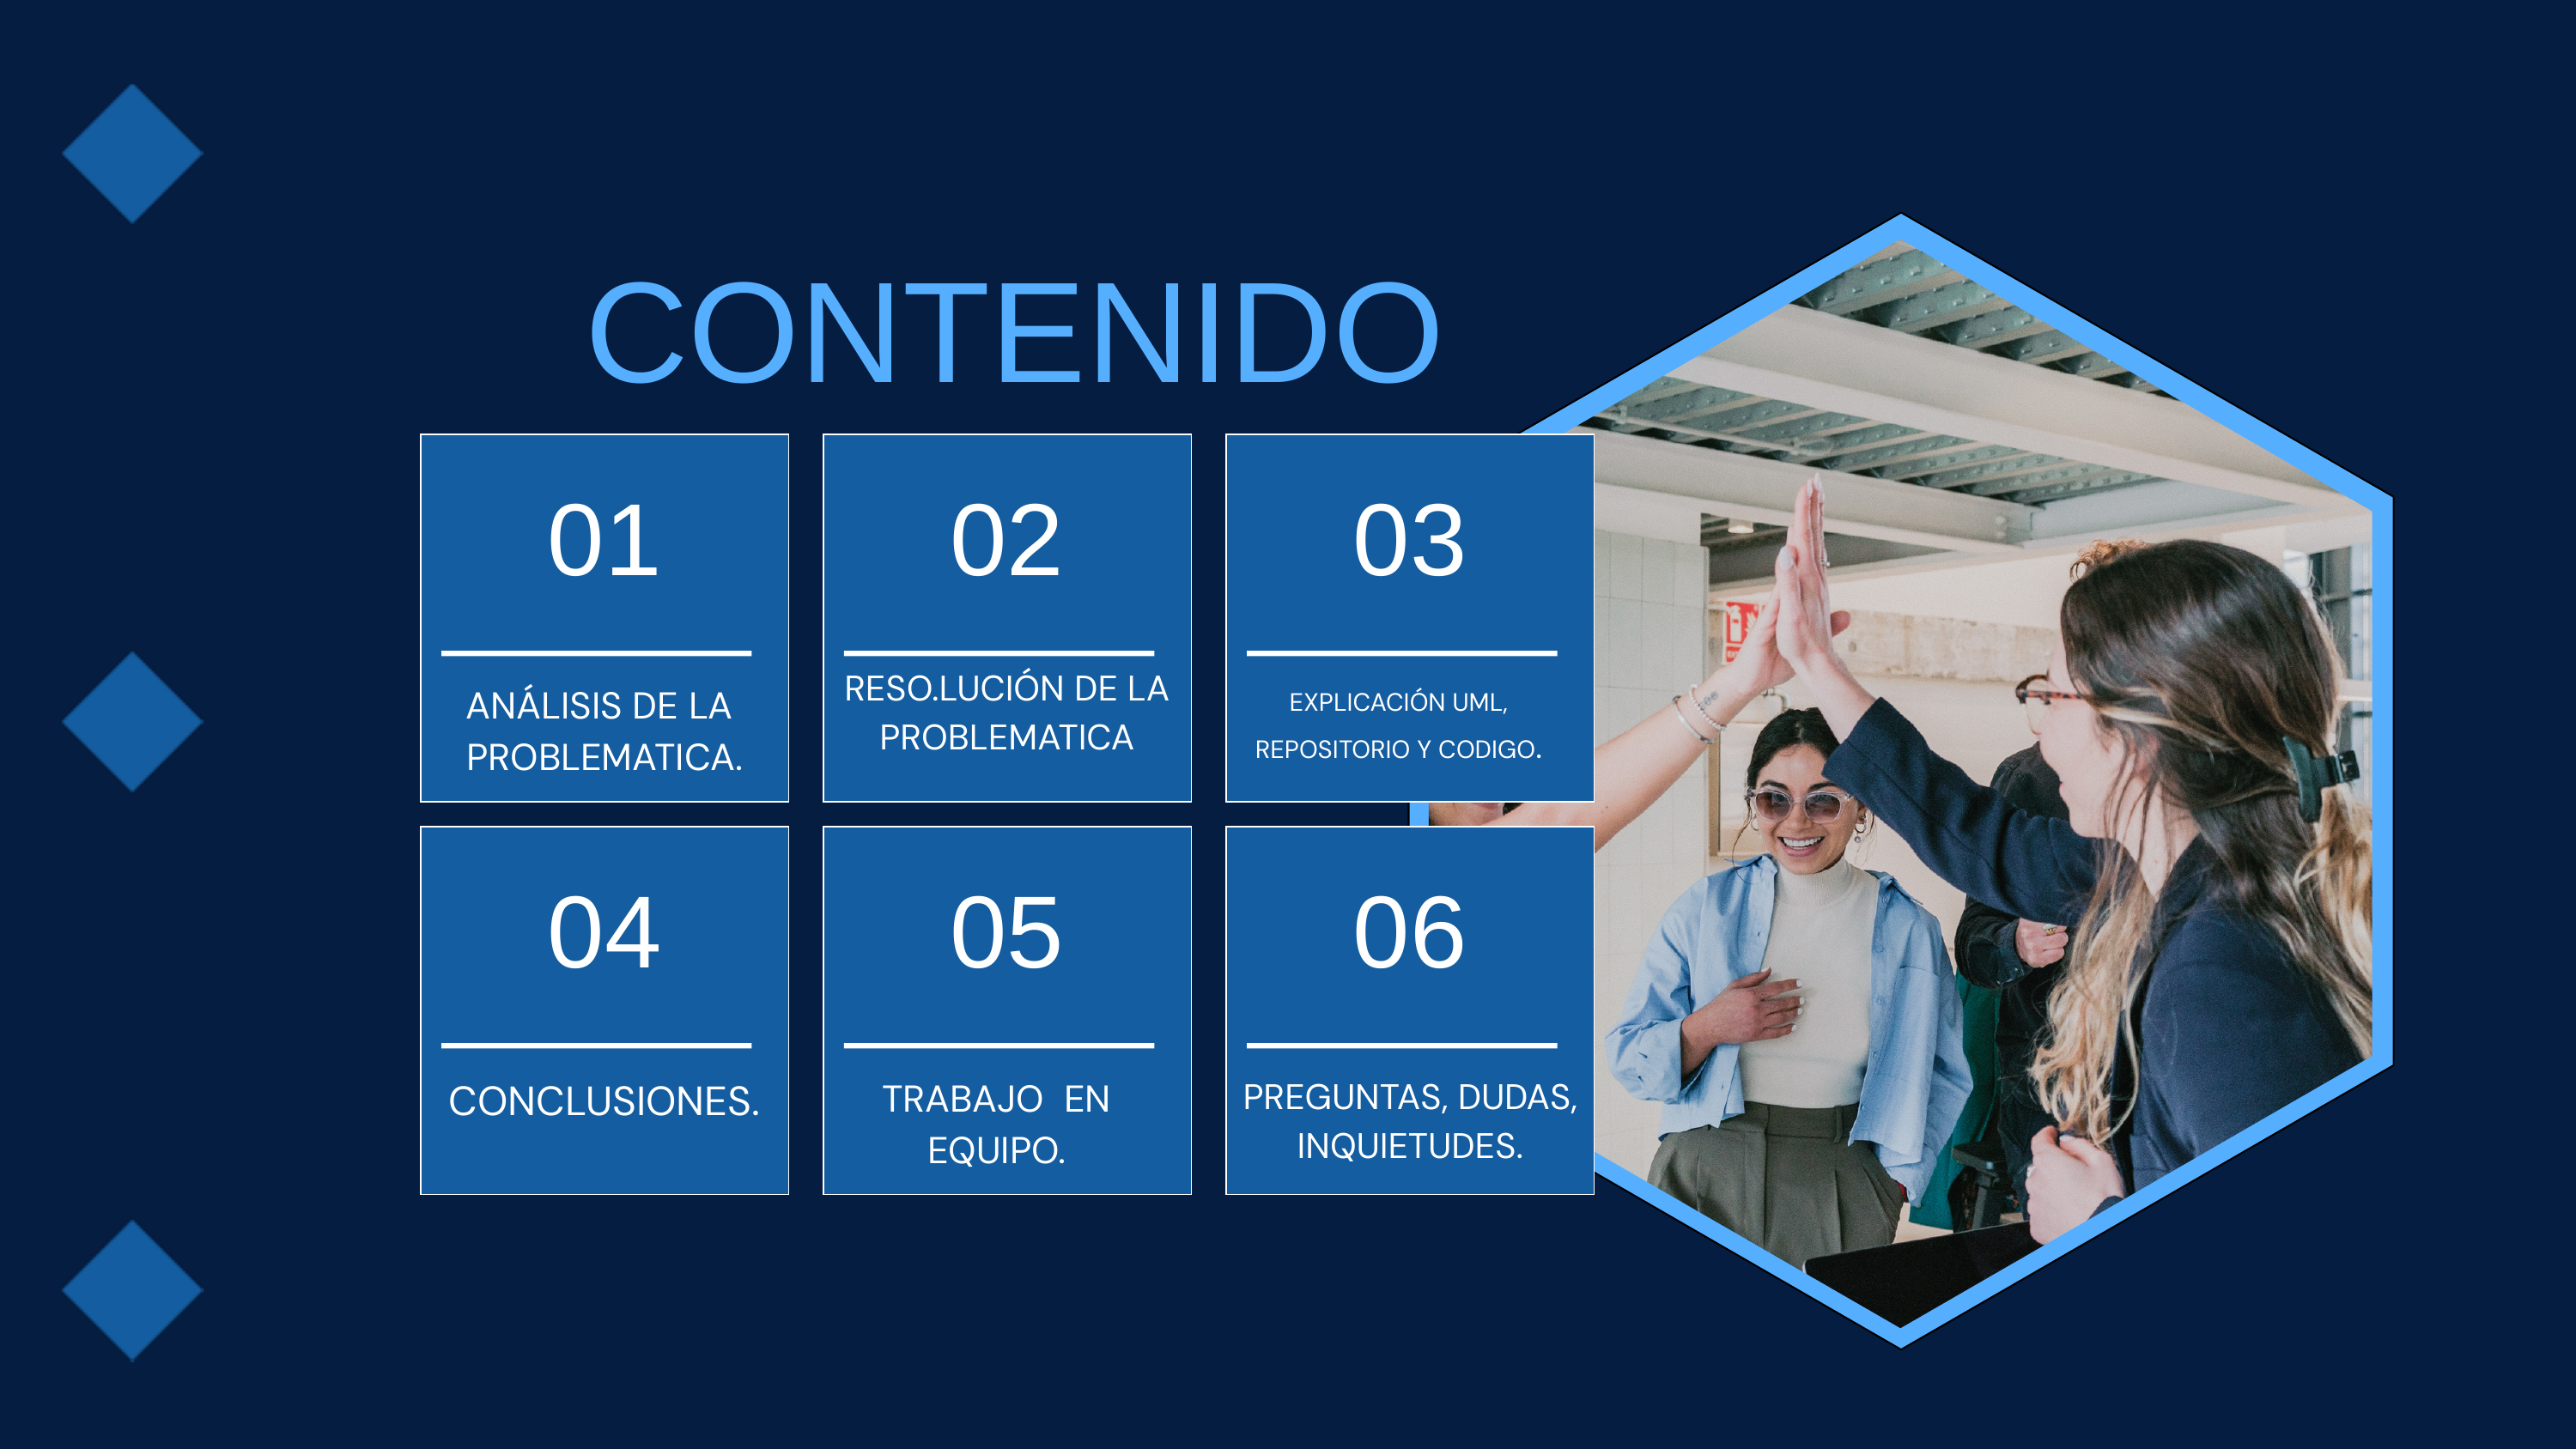

CONTENIDO

01
02
03

RESO.LUCIÓN DE LA
PROBLEMATICA
EXPLICACIÓN UML, REPOSITORIO Y CODIGO.
ANÁLISIS DE LA
PROBLEMATICA.

04
05
06

CONCLUSIONES.

PREGUNTAS, DUDAS, INQUIETUDES.

TRABAJO  EN EQUIPO.